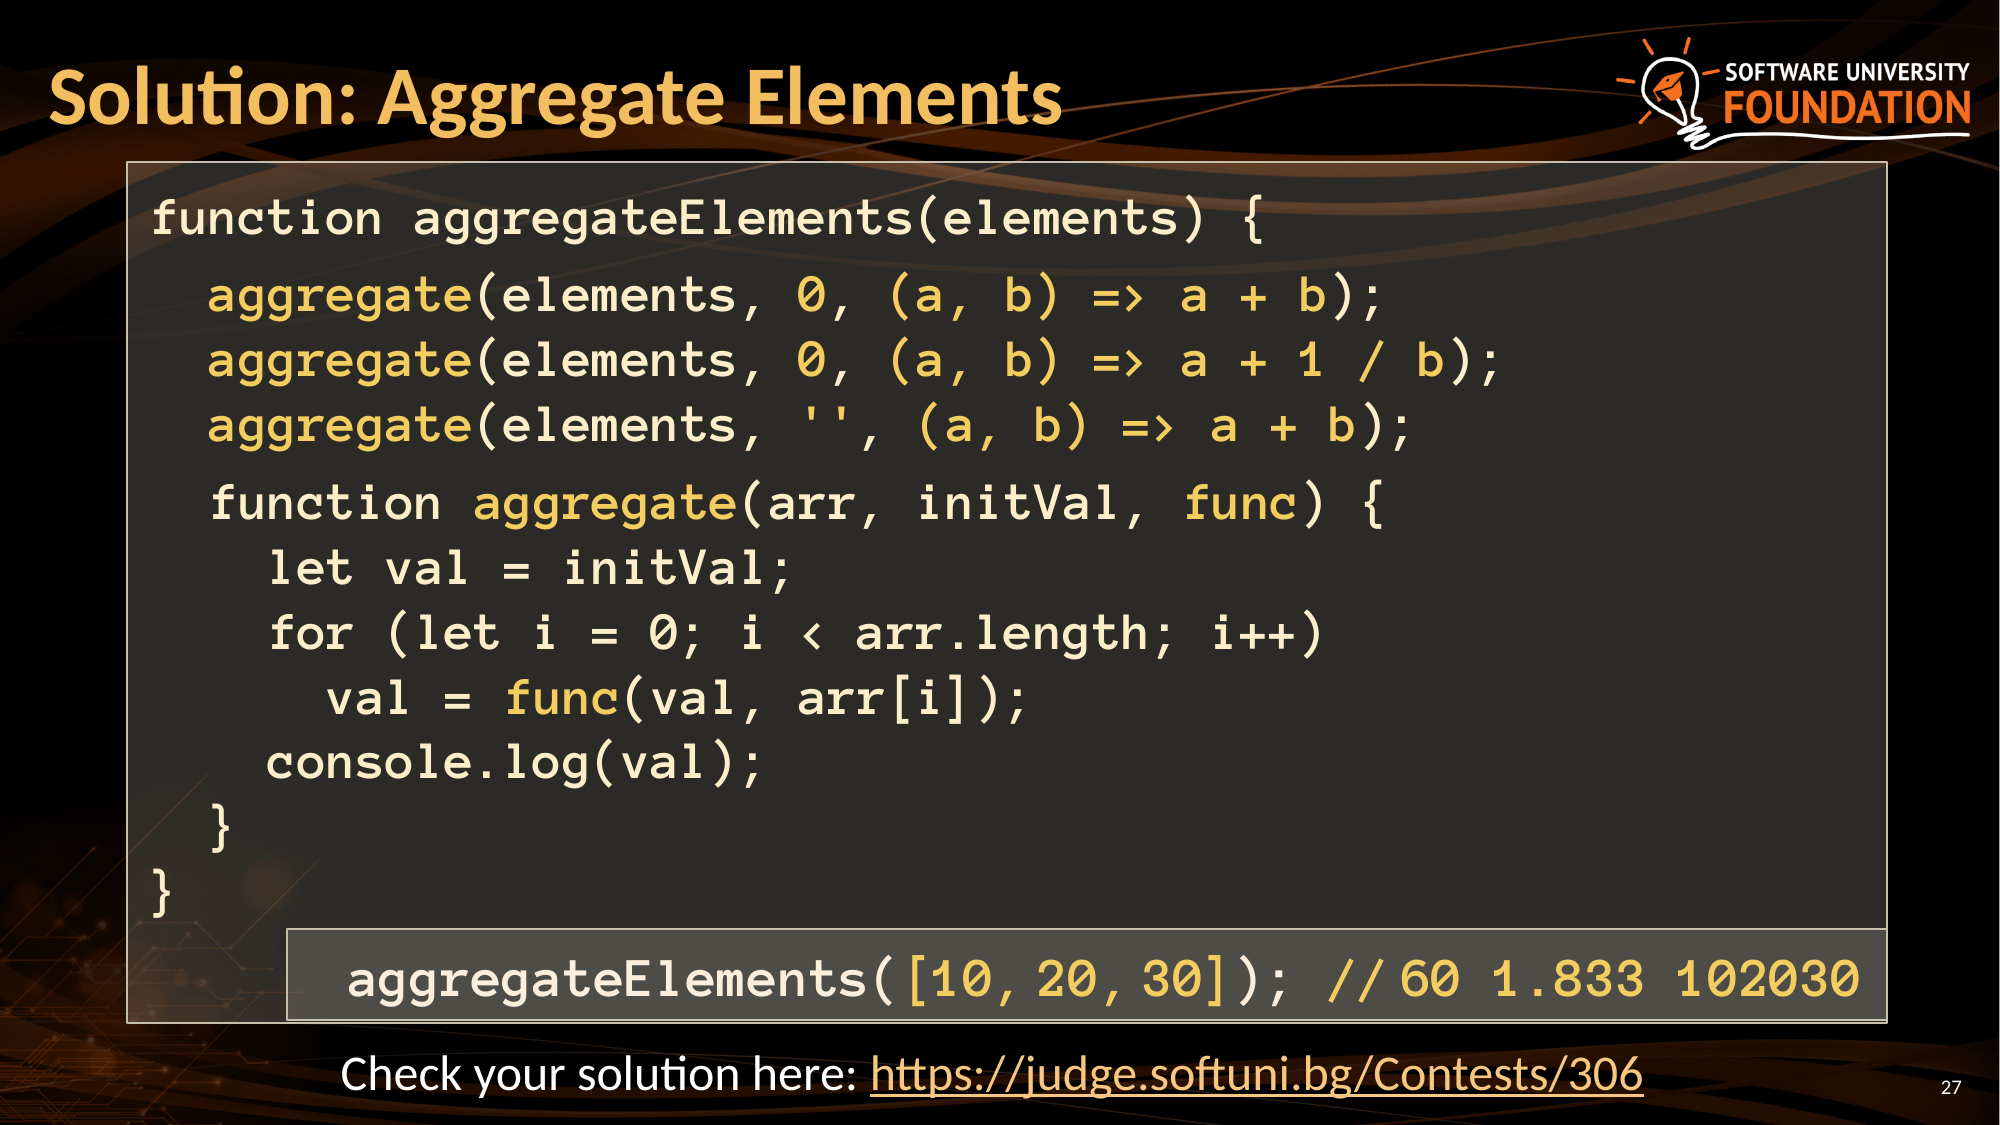

# Solution: Aggregate Elements
function aggregateElements(elements) {
  aggregate(elements, 0, (a, b) => a + b);
  aggregate(elements, 0, (a, b) => a + 1 / b);
  aggregate(elements, '', (a, b) => a + b);
  function aggregate(arr, initVal, func) {
    let val = initVal;
    for (let i = 0; i < arr.length; i++)
      val = func(val, arr[i]);
    console.log(val);
  }
}
aggregateElements([10, 20, 30]); // 60 1.833 102030
Check your solution here: https://judge.softuni.bg/Contests/306
27